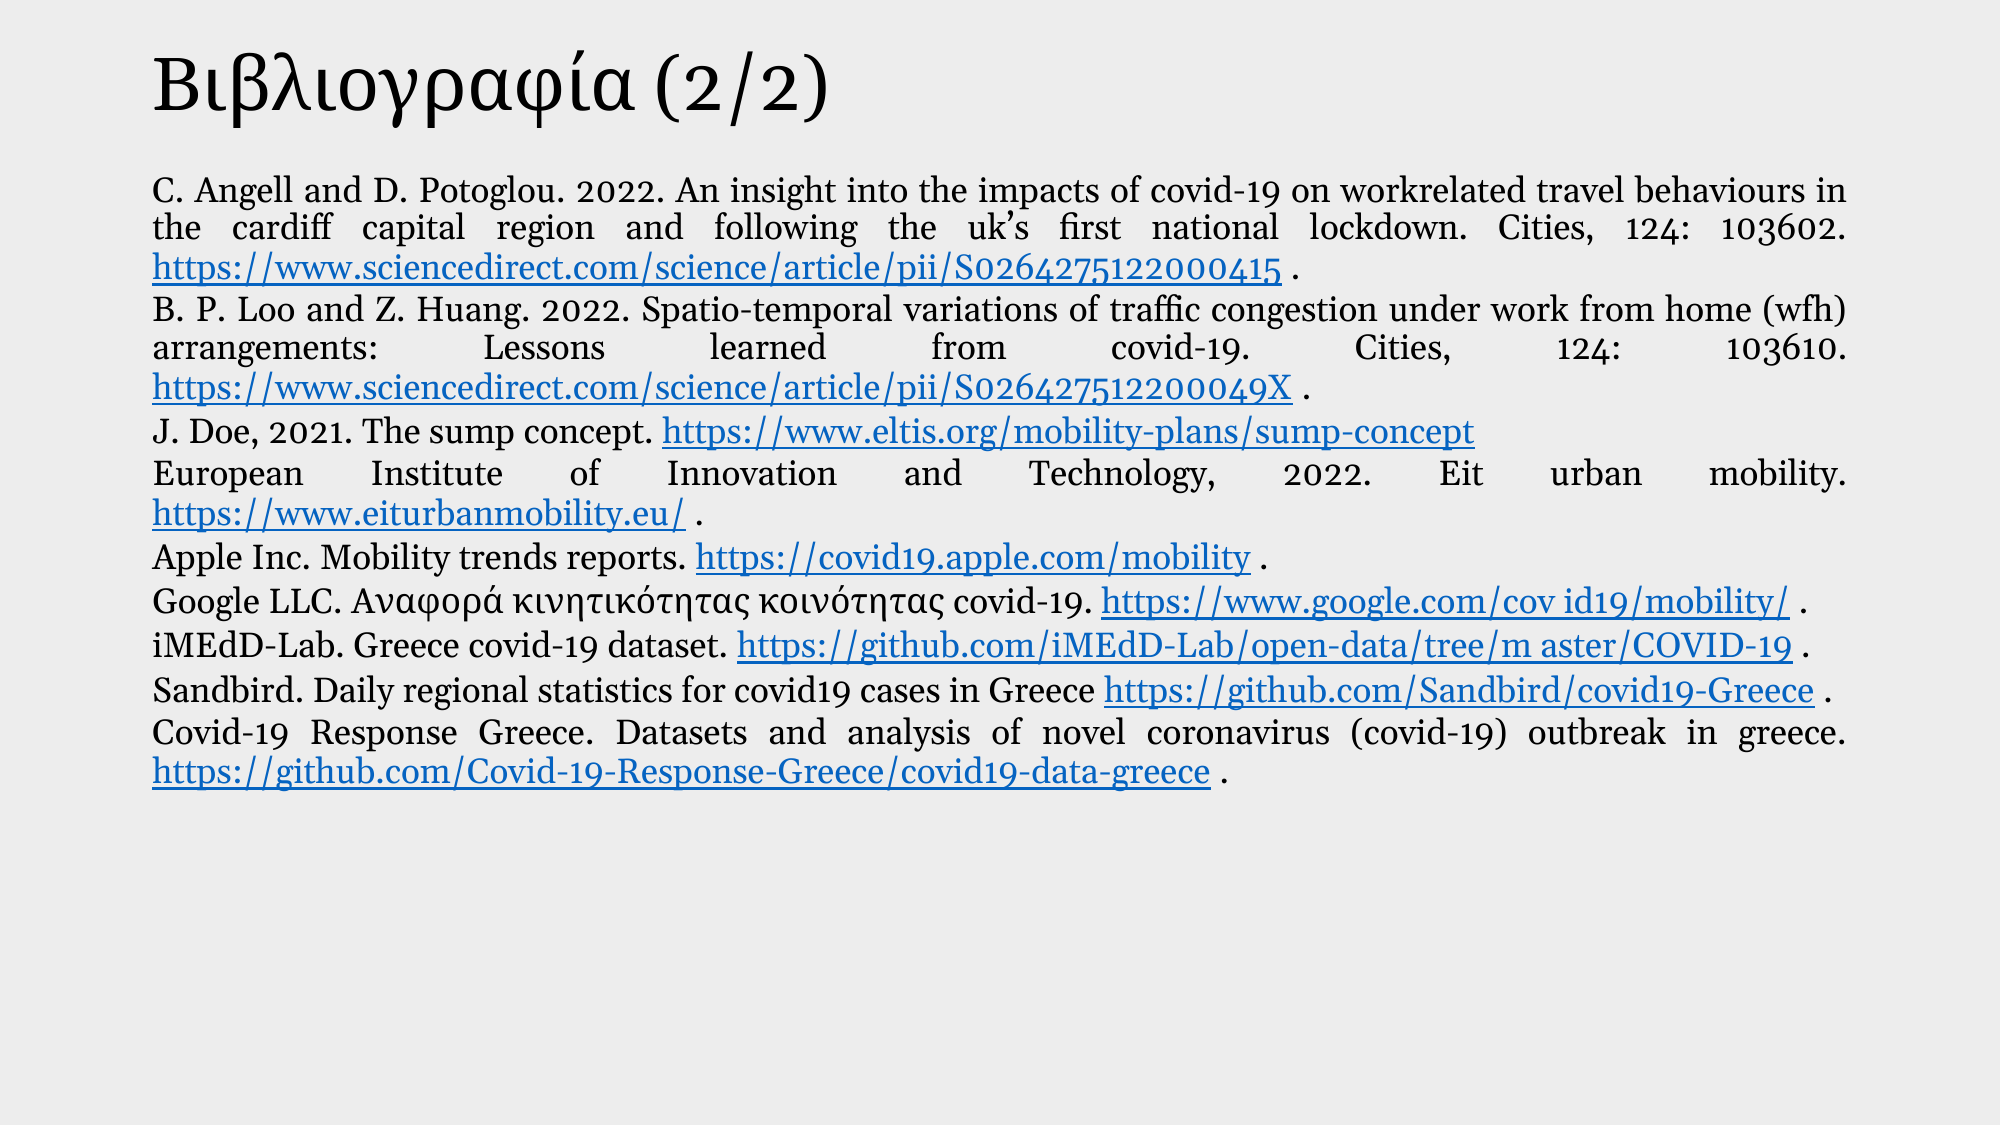

# Βιβλιογραφία (2/2)
C. Angell and D. Potoglou. 2022. An insight into the impacts of covid-19 on workrelated travel behaviours in the cardiff capital region and following the uk’s first national lockdown. Cities, 124: 103602. https://www.sciencedirect.com/science/article/pii/S0264275122000415 .
B. P. Loo and Z. Huang. 2022. Spatio-temporal variations of traffic congestion under work from home (wfh) arrangements: Lessons learned from covid-19. Cities, 124: 103610. https://www.sciencedirect.com/science/article/pii/S026427512200049X .
J. Doe, 2021. The sump concept. https://www.eltis.org/mobility-plans/sump-concept
European Institute of Innovation and Technology, 2022. Eit urban mobility. https://www.eiturbanmobility.eu/ .
Apple Inc. Mobility trends reports. https://covid19.apple.com/mobility .
Google LLC. Αναφορά κινητικότητας κοινότητας covid-19. https://www.google.com/cov id19/mobility/ .
iMEdD-Lab. Greece covid-19 dataset. https://github.com/iMEdD-Lab/open-data/tree/m aster/COVID-19 .
Sandbird. Daily regional statistics for covid19 cases in Greece https://github.com/Sandbird/covid19-Greece .
Covid-19 Response Greece. Datasets and analysis of novel coronavirus (covid-19) outbreak in greece. https://github.com/Covid-19-Response-Greece/covid19-data-greece .